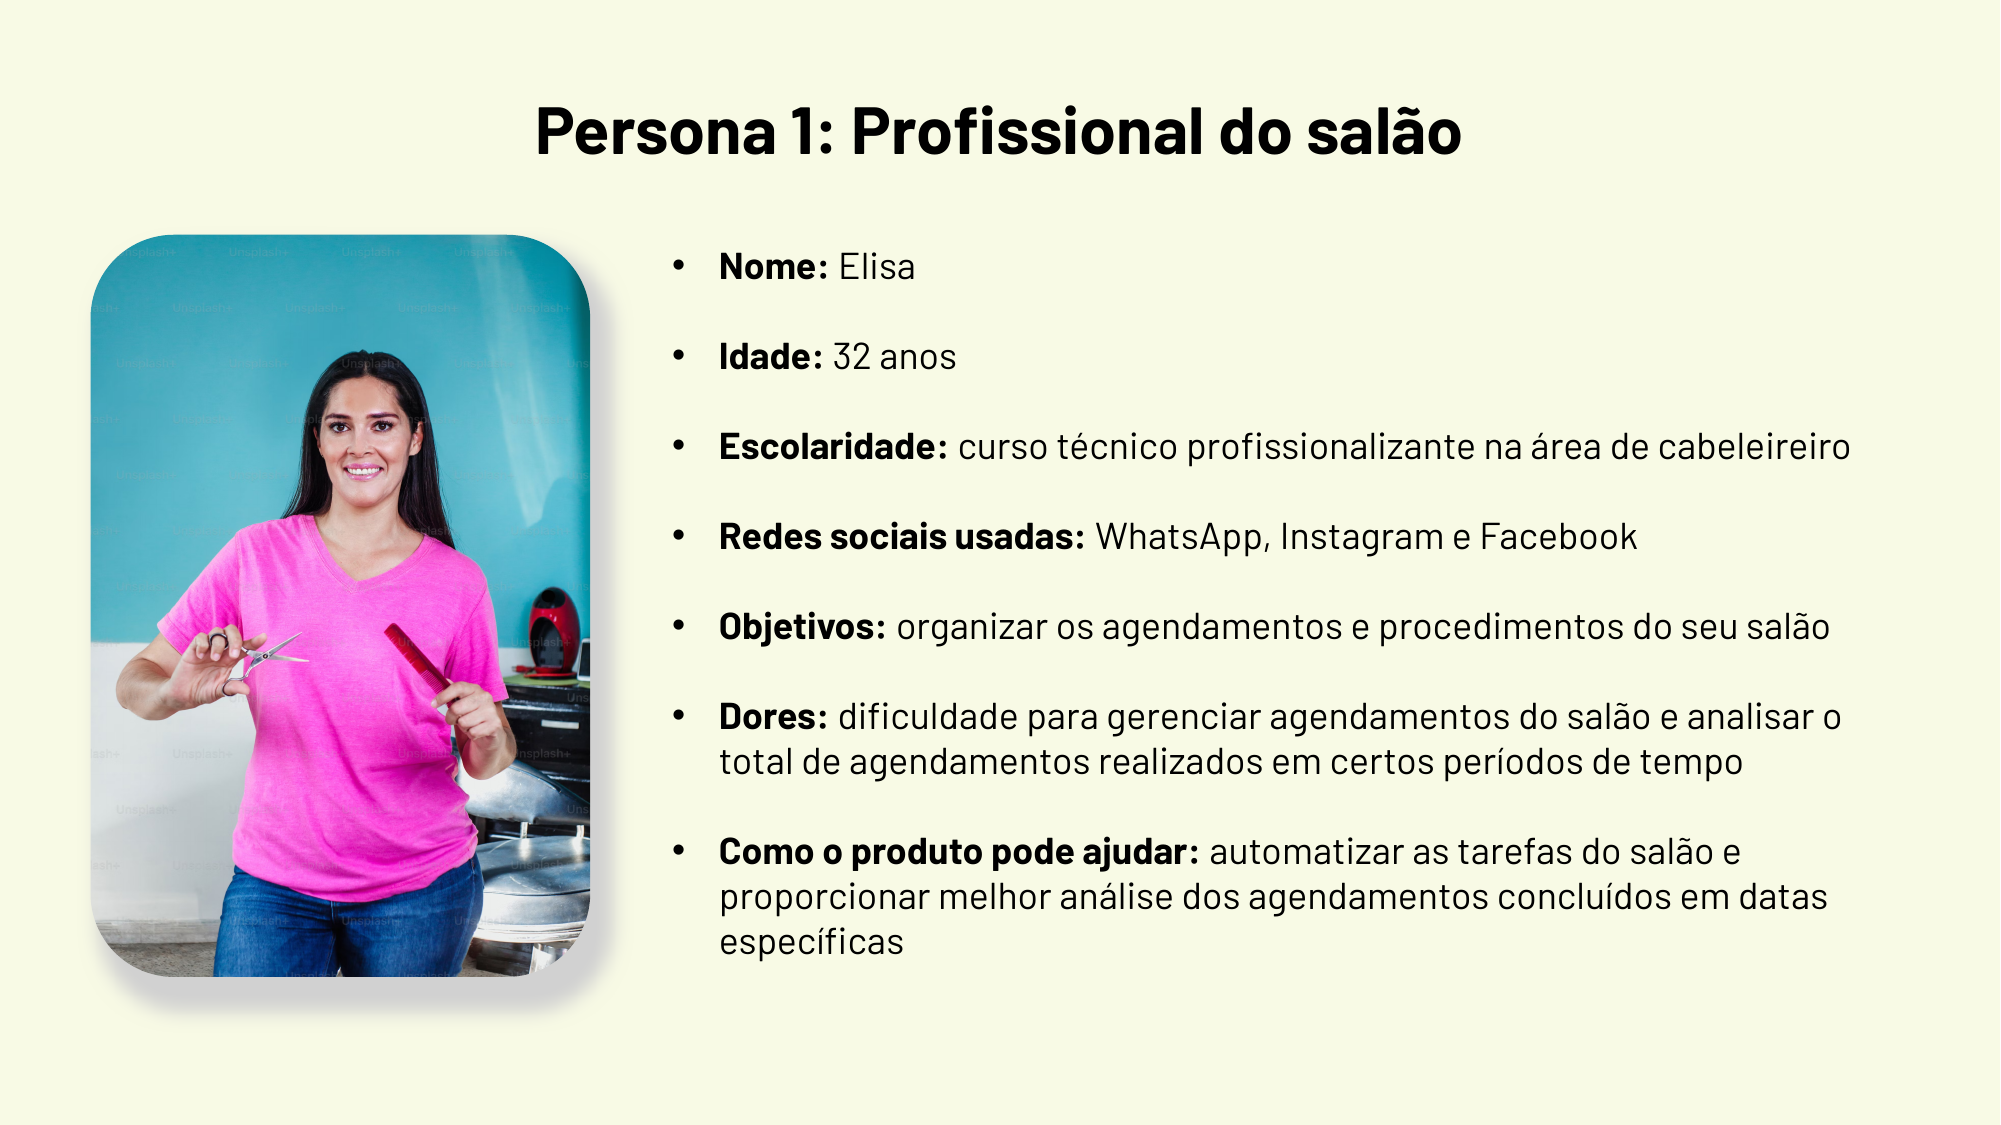

Persona 1: Profissional do salão

Nome: Elisa

Idade: 32 anos

Escolaridade: curso técnico profissionalizante na área de cabeleireiro

Redes sociais usadas: WhatsApp, Instagram e Facebook

Objetivos: organizar os agendamentos e procedimentos do seu salão

Dores: dificuldade para gerenciar agendamentos do salão e analisar o total de agendamentos realizados em certos períodos de tempo

Como o produto pode ajudar: automatizar as tarefas do salão e proporcionar melhor análise dos agendamentos concluídos em datas específicas